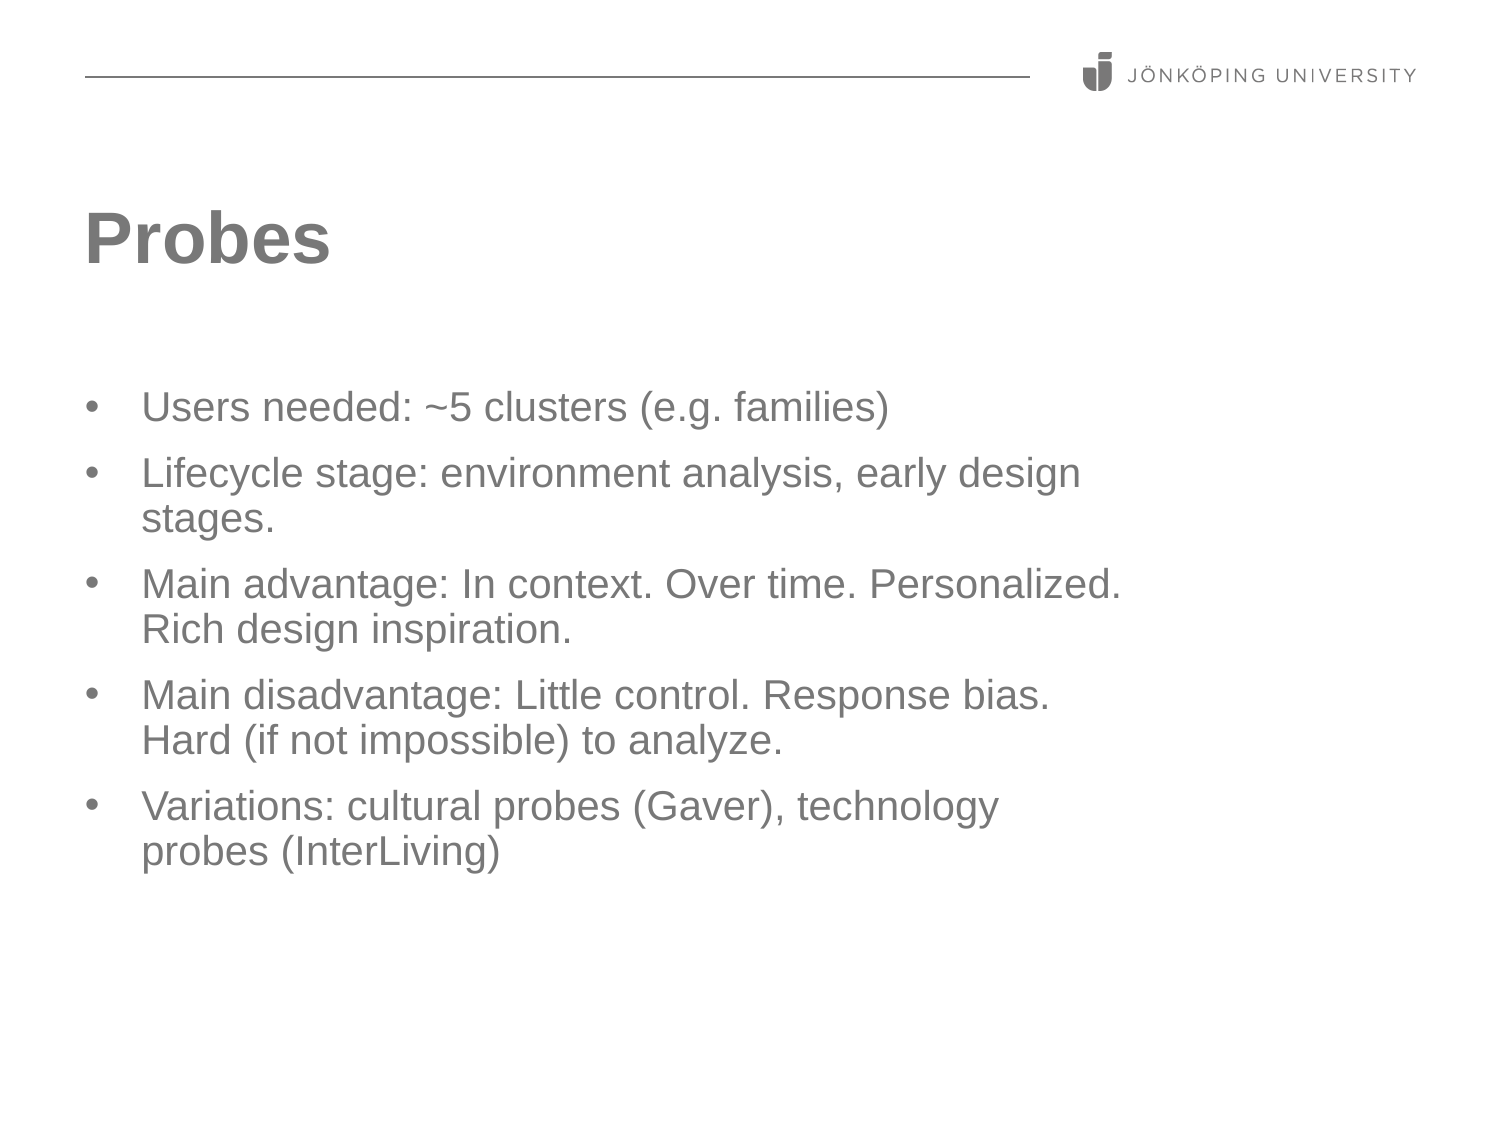

# Probes
Users needed: ~5 clusters (e.g. families)
Lifecycle stage: environment analysis, early design stages.
Main advantage: In context. Over time. Personalized. Rich design inspiration.
Main disadvantage: Little control. Response bias. Hard (if not impossible) to analyze.
Variations: cultural probes (Gaver), technology probes (InterLiving)